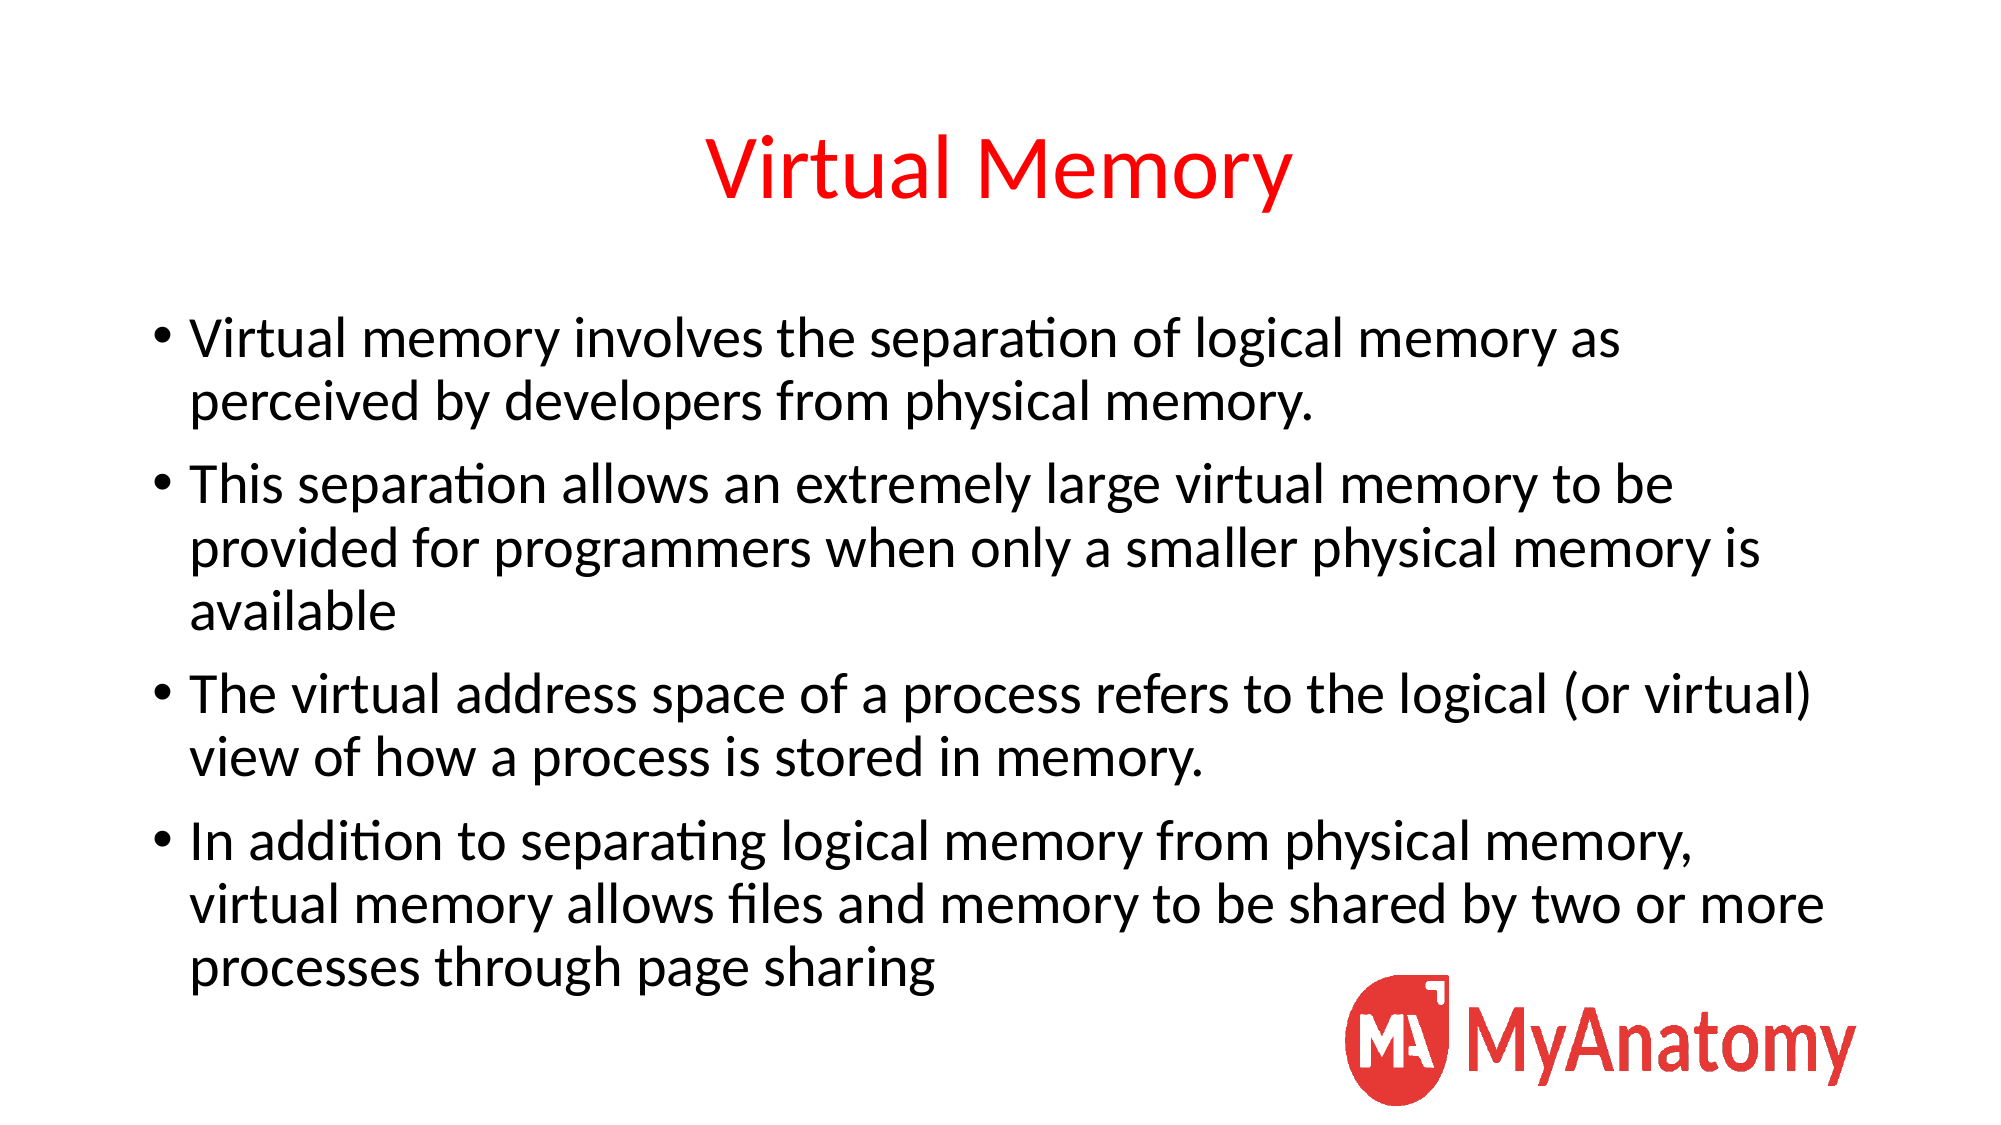

# Virtual Memory
Virtual memory involves the separation of logical memory as perceived by developers from physical memory.
This separation allows an extremely large virtual memory to be provided for programmers when only a smaller physical memory is available
The virtual address space of a process refers to the logical (or virtual) view of how a process is stored in memory.
In addition to separating logical memory from physical memory, virtual memory allows files and memory to be shared by two or more processes through page sharing